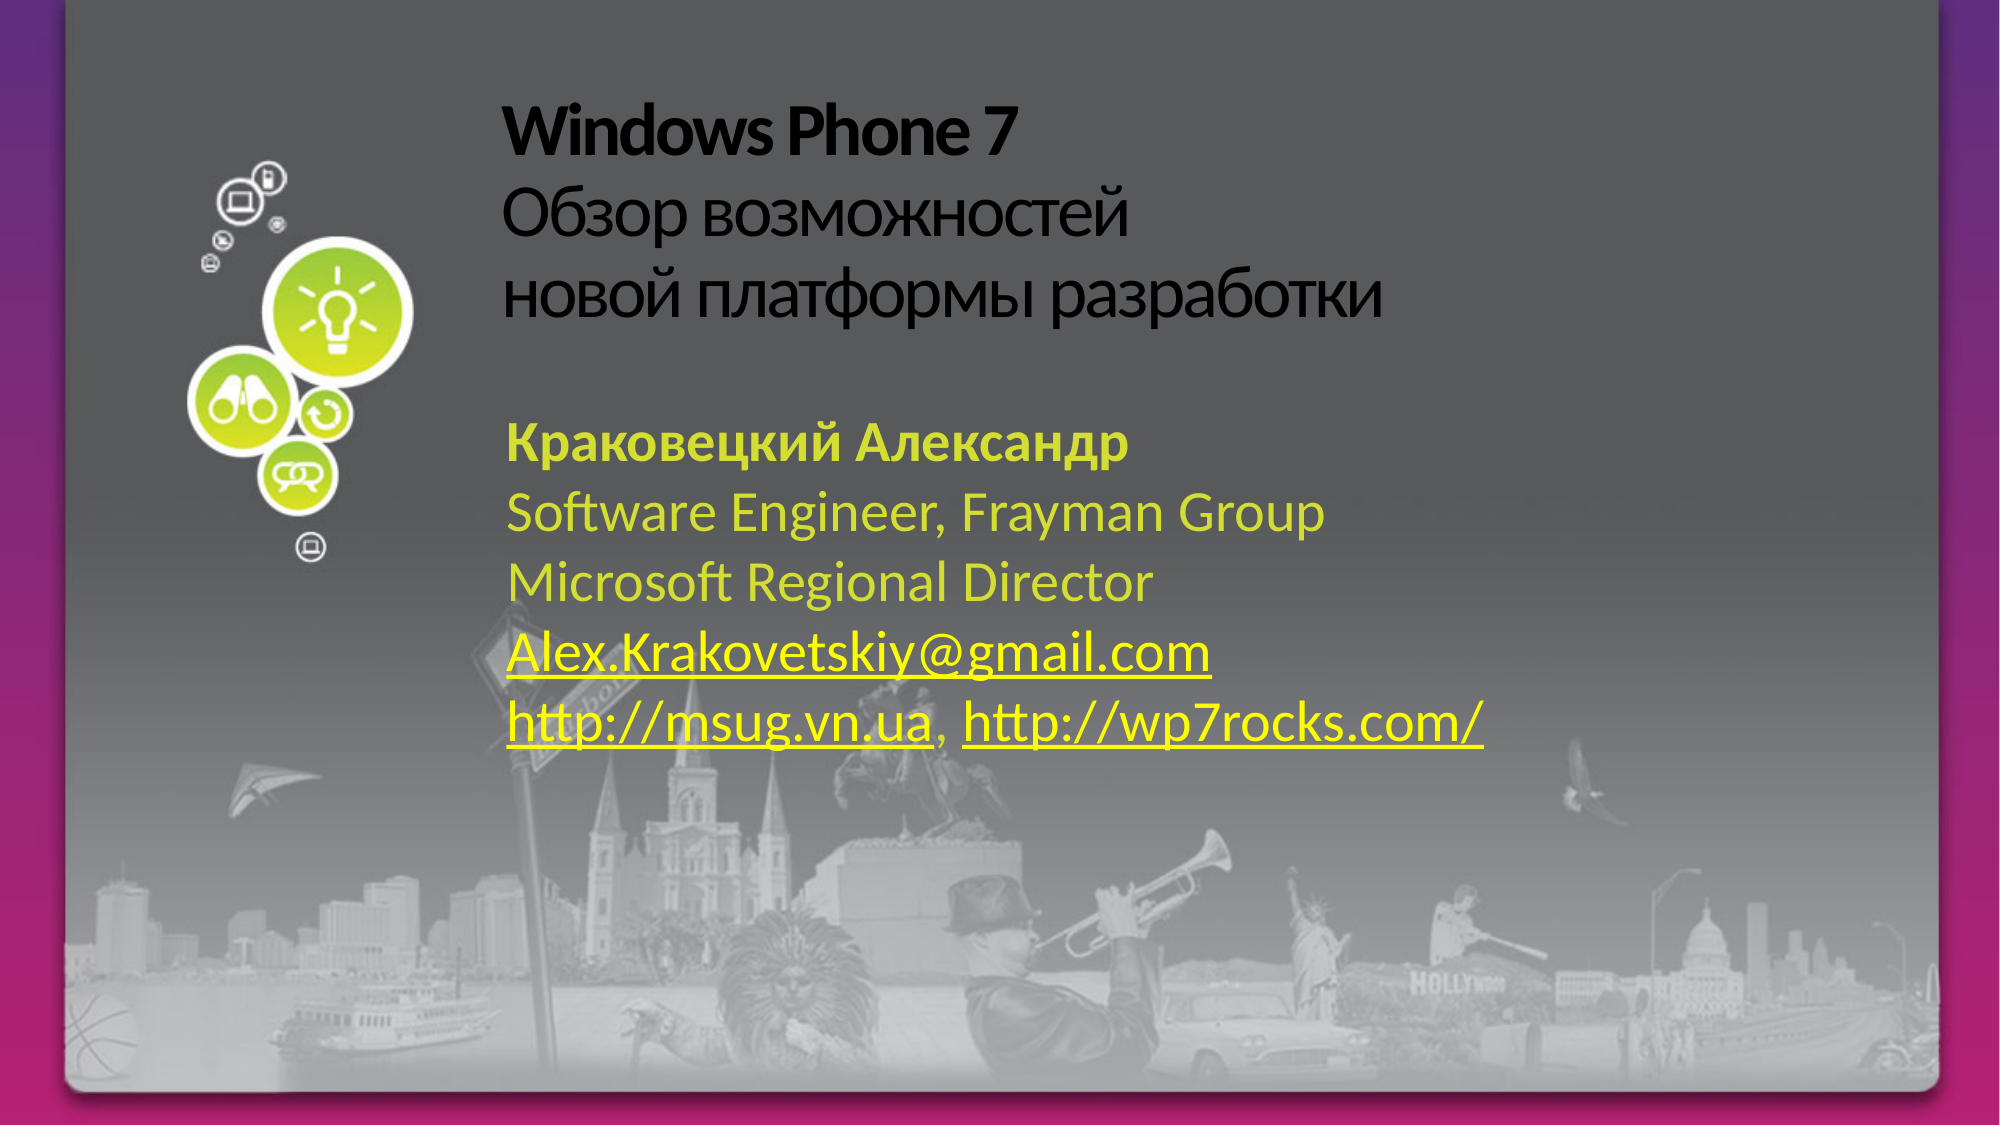

# Windows Phone 7 Обзор возможностей новой платформы разработки

Краковецкий Александр
Software Engineer, Frayman Group
Microsoft Regional Director
Alex.Krakovetskiy@gmail.com
http://msug.vn.ua, http://wp7rocks.com/